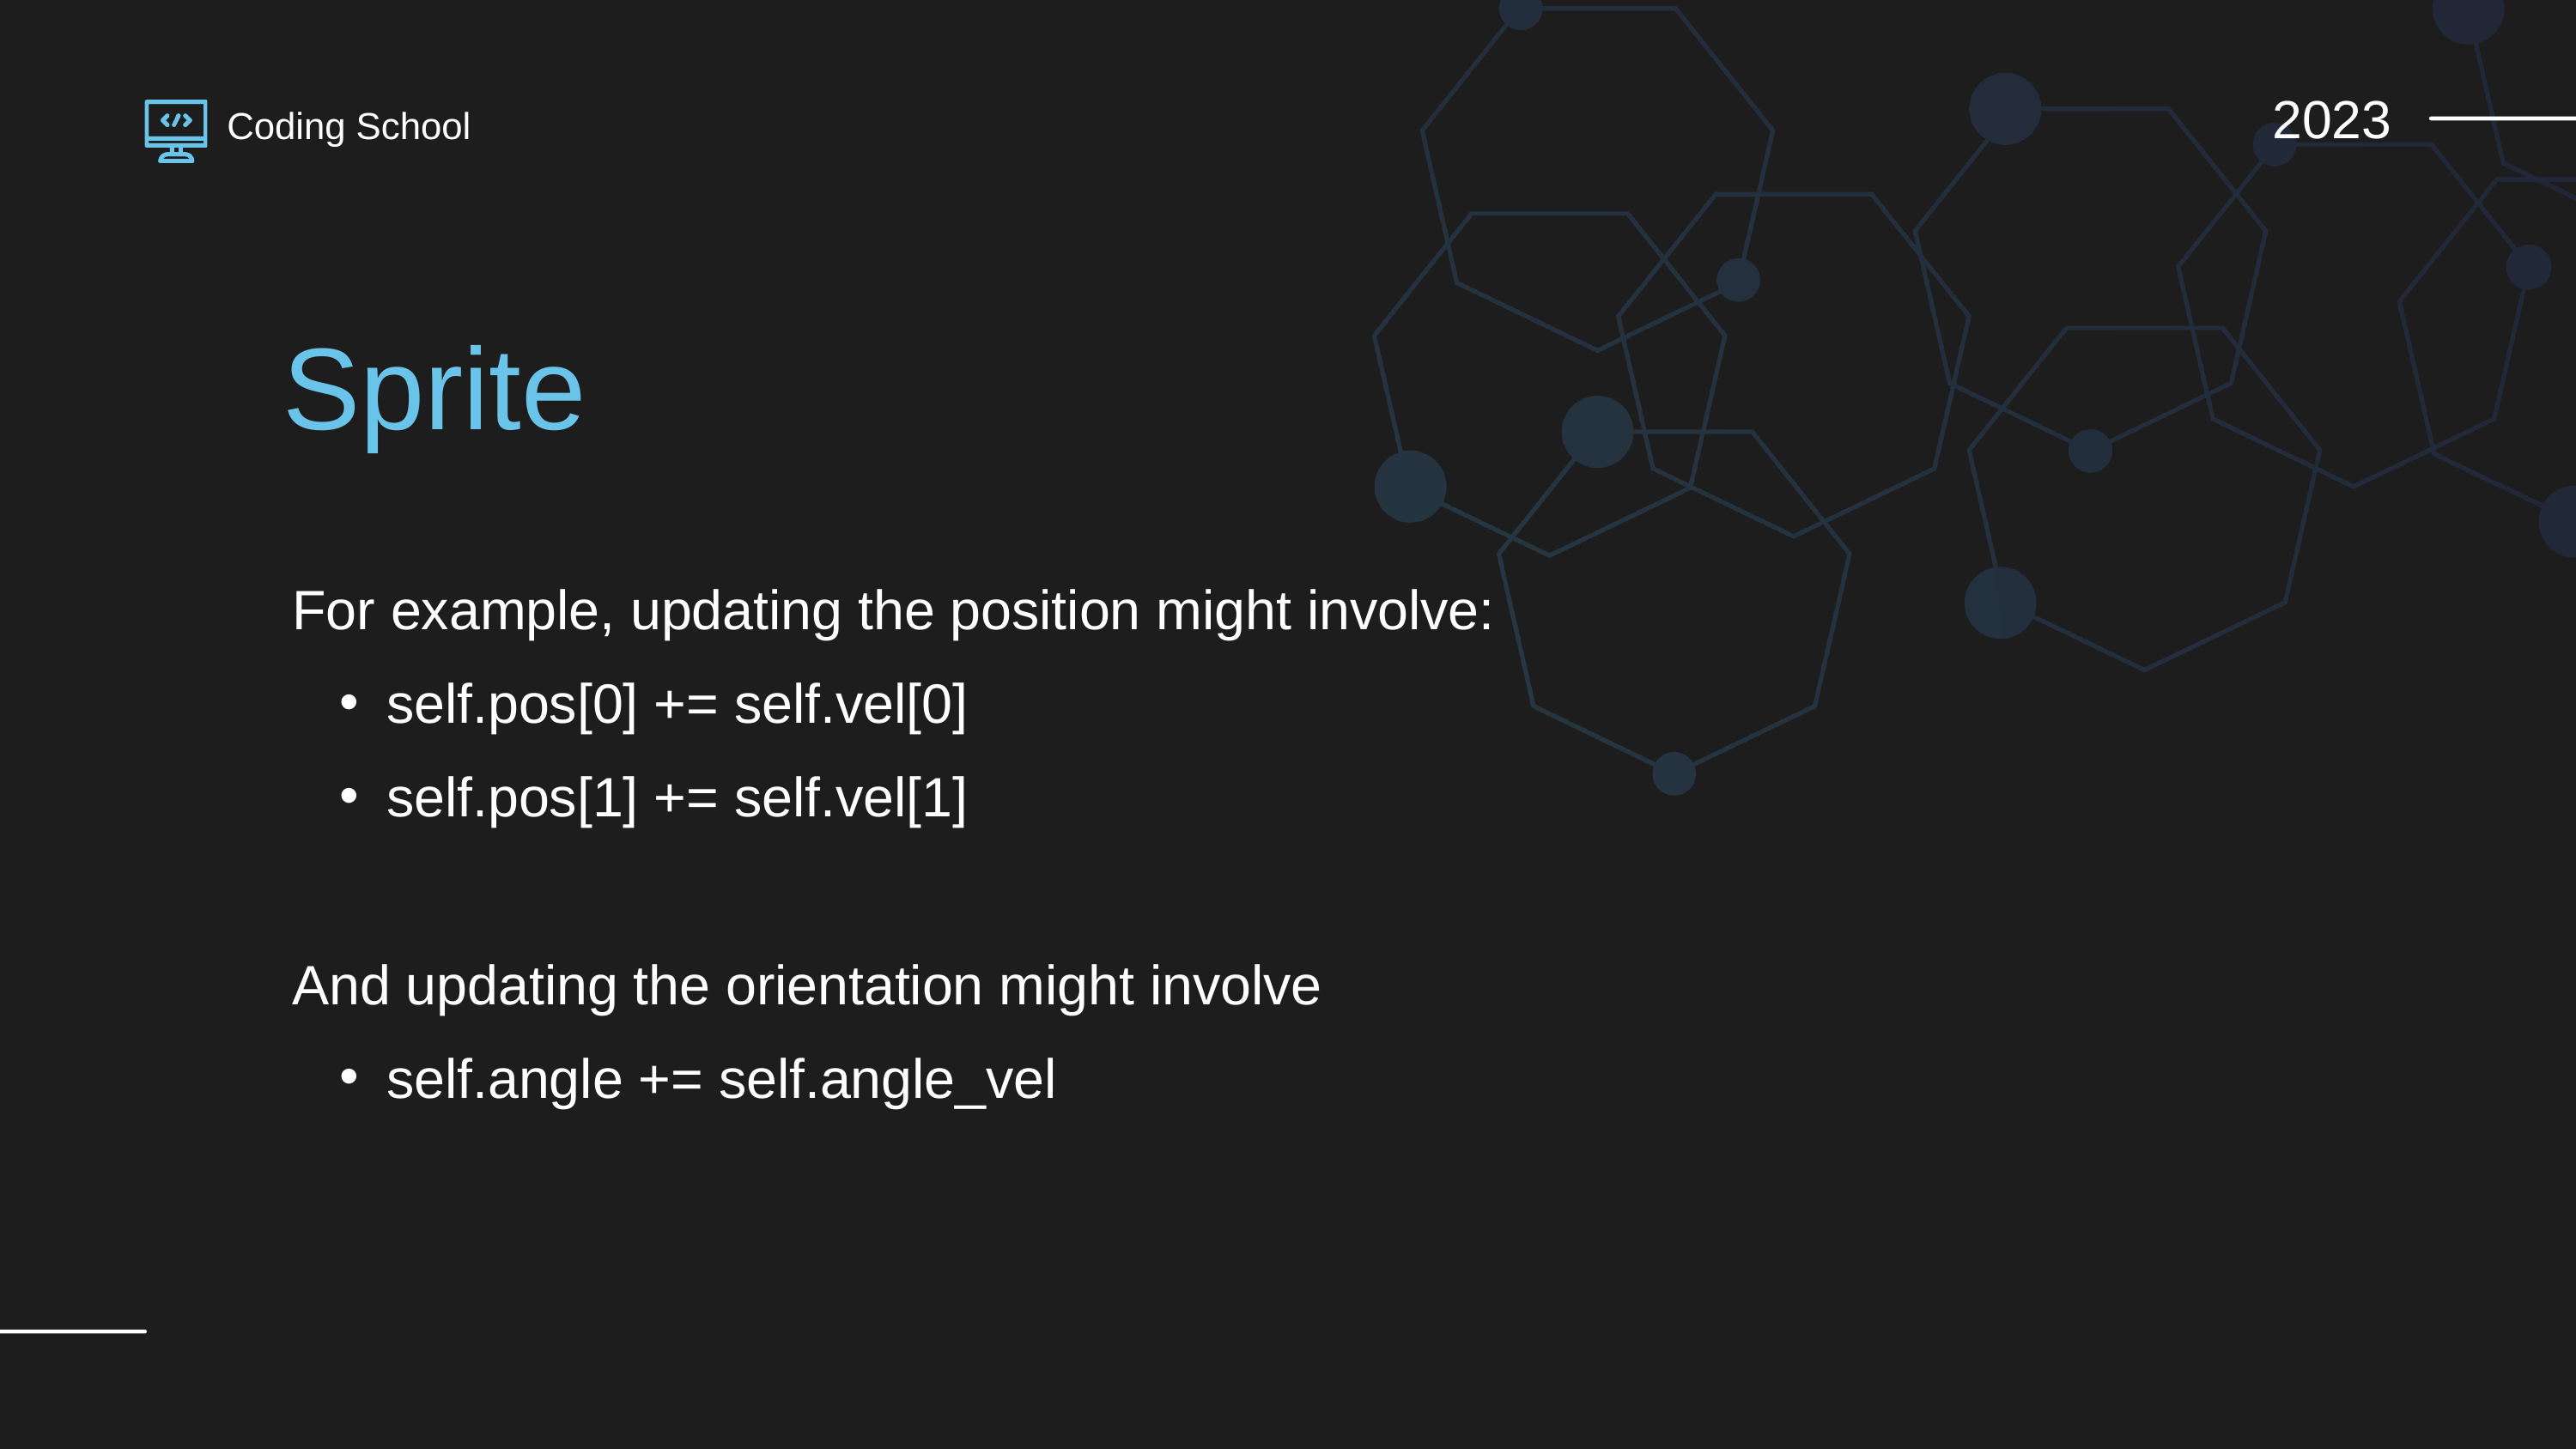

2023
Coding School

 Sprite
For example, updating the position might involve:
self.pos[0] += self.vel[0]
self.pos[1] += self.vel[1]

And updating the orientation might involve
self.angle += self.angle_vel